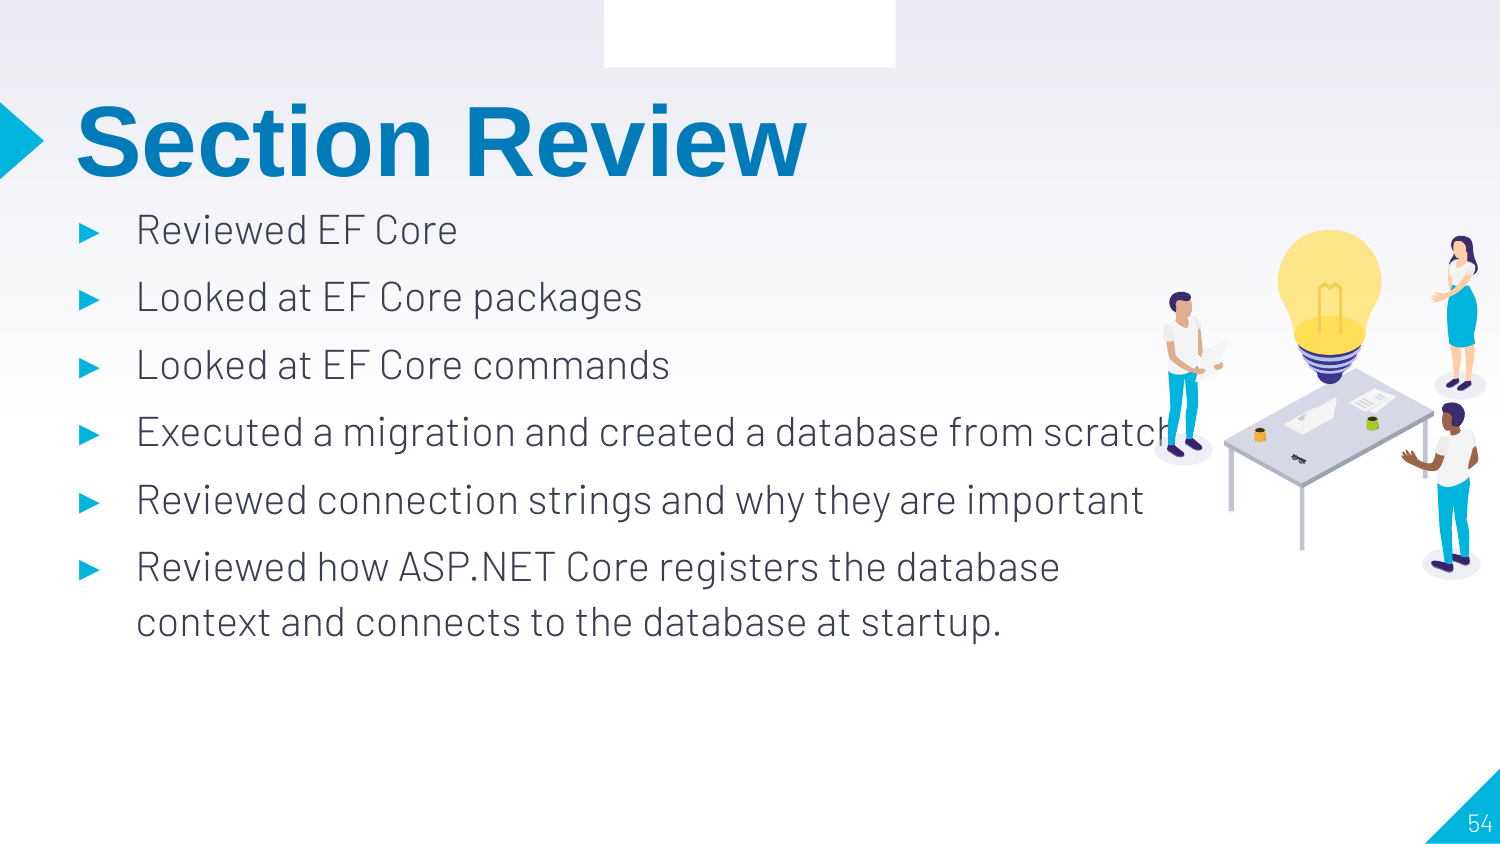

Section Overview

# Section Review
Reviewed EF Core
Looked at EF Core packages
Looked at EF Core commands
Executed a migration and created a database from scratch
Reviewed connection strings and why they are important
Reviewed how ASP.NET Core registers the database context and connects to the database at startup.

54